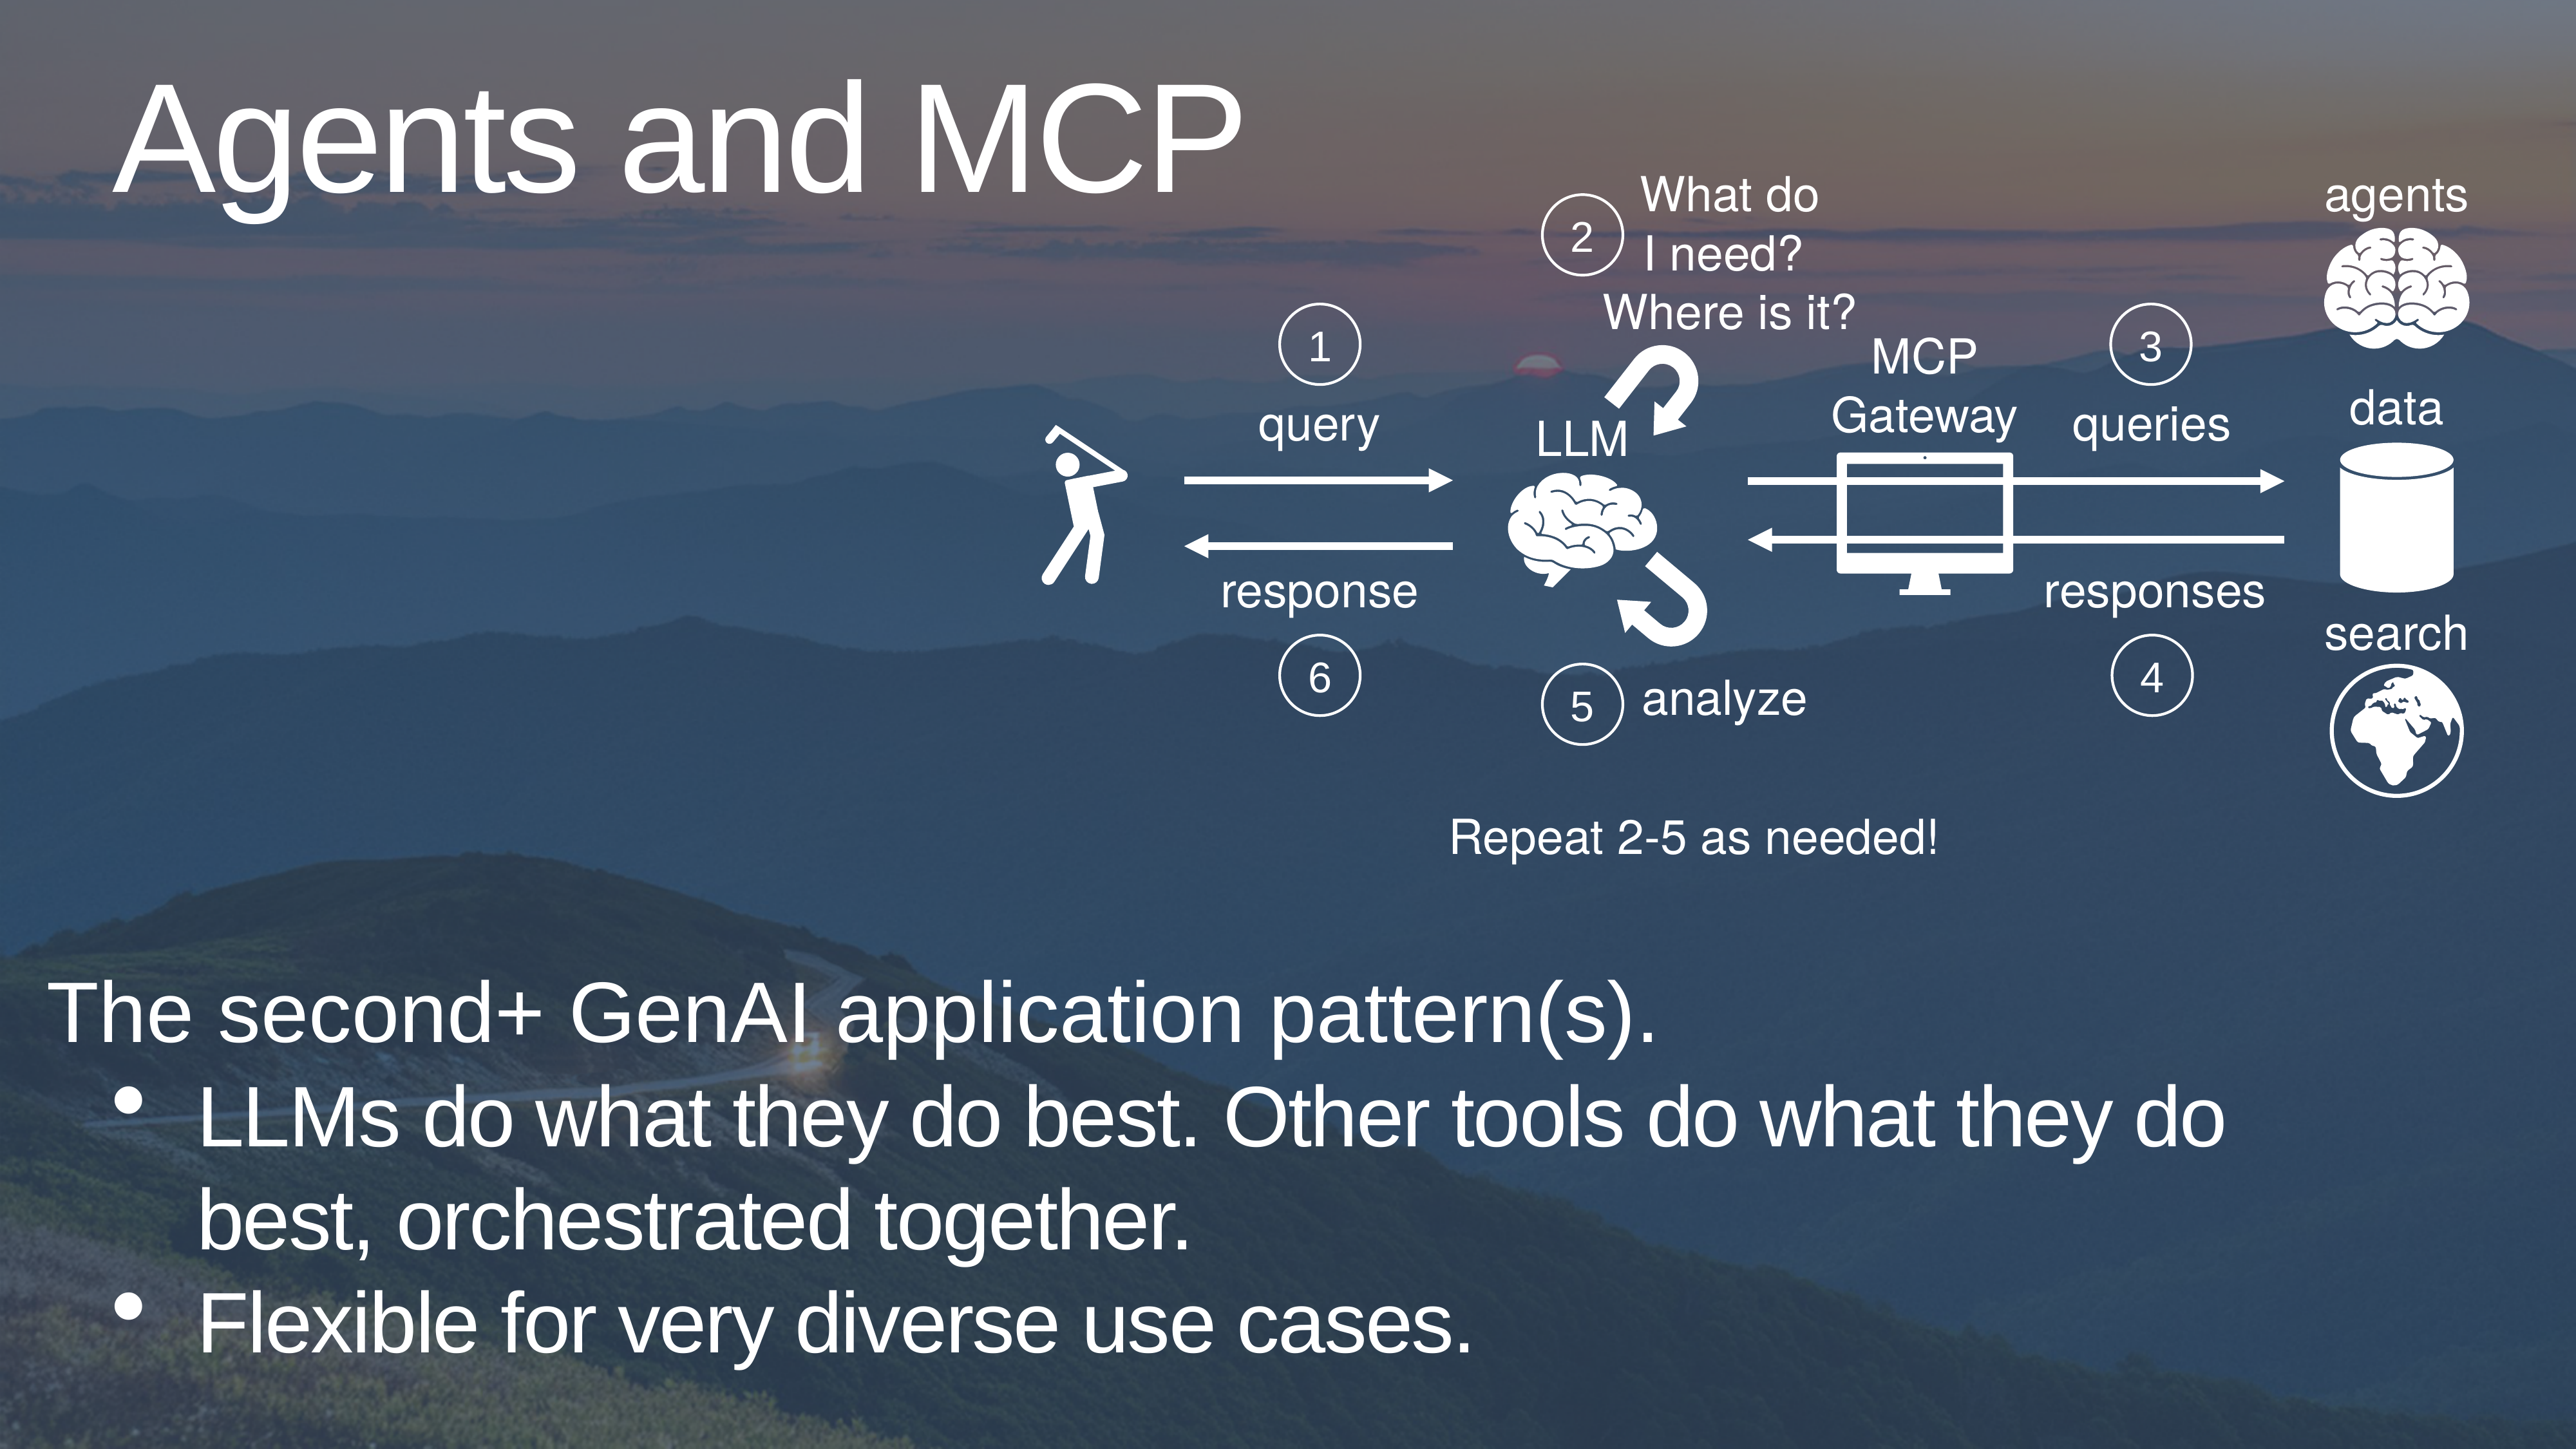

# Agents and MCP
What do
I need?
Where is it?
agents

2
1
3
MCP
Gateway

data

query
queries
LLM

response
responses

search

6
4
5
analyze
Repeat 2-5 as needed!
The second+ GenAI application pattern(s).
LLMs do what they do best. Other tools do what they do best, orchestrated together.
Flexible for very diverse use cases.